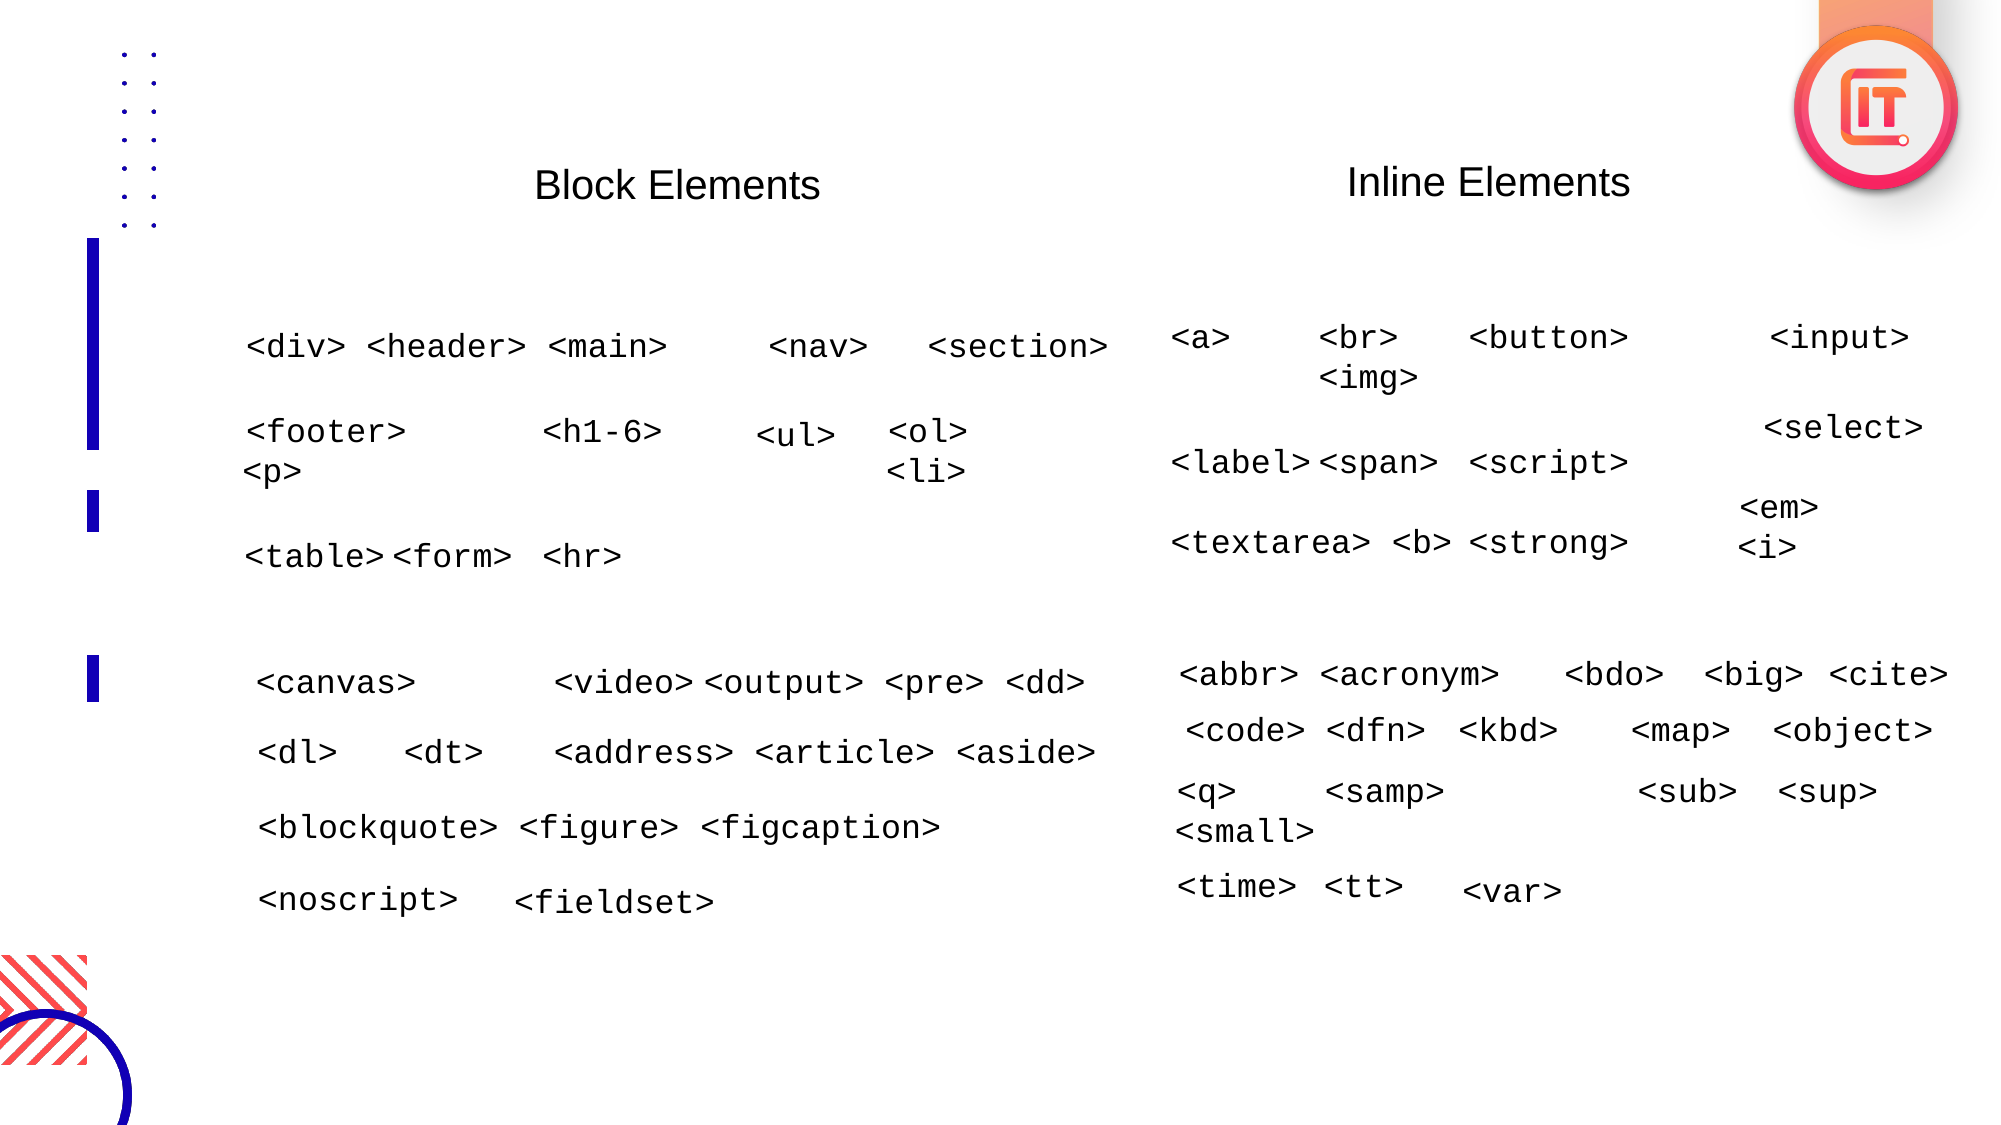

Inline Elements
Block Elements
<a>	<br>	<button>	<img>

<label>	<span>	<script>

<textarea> <b>	<strong>
<input>
<div> <header> <main>

<footer>	<h1-6>	<p>

<table>	<form>	<hr>
<nav>
<section>

<ol>	<li>
<select>

<em>	<i>
<ul>
<abbr> <acronym>
<bdo>
<big> <cite>
<canvas>	<video>	<output> <pre> <dd>

<dl>	<dt>	<address> <article> <aside>
<code> <dfn> <kbd>
<q>	<samp> <small>
<map>
<sub>
<object>
<sup>
<blockquote> <figure> <figcaption>
<time> <tt>
<var>
<noscript>
<fieldset>